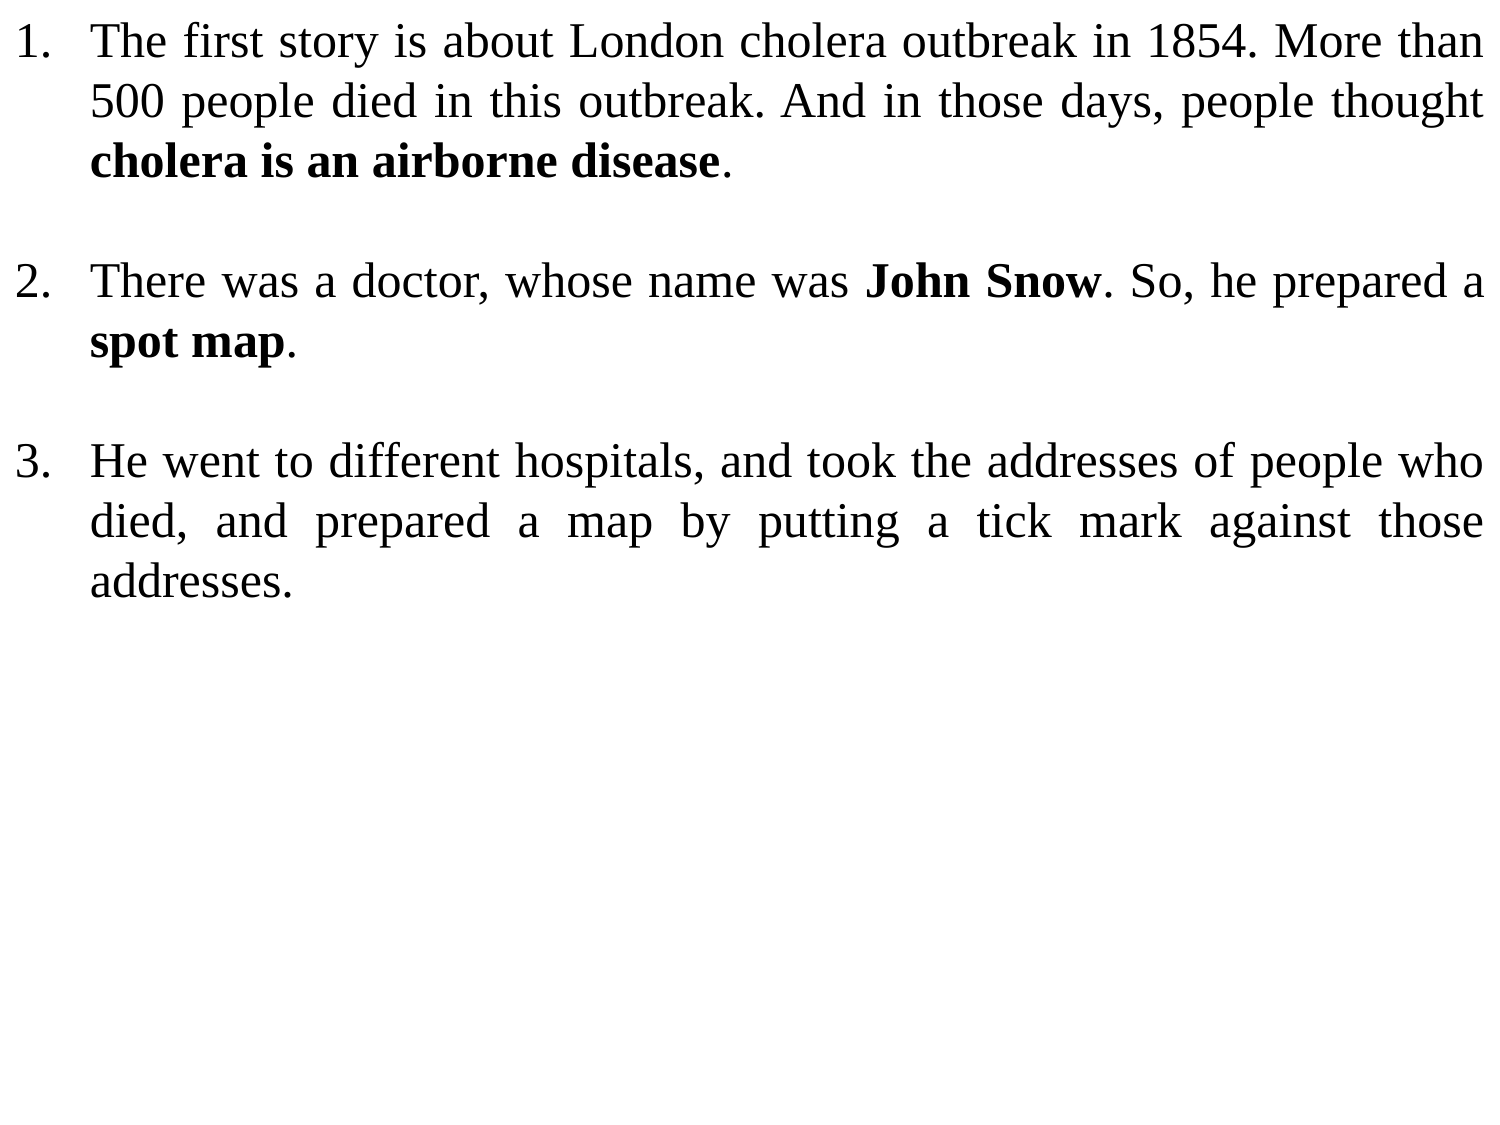

The first story is about London cholera outbreak in 1854. More than 500 people died in this outbreak. And in those days, people thought cholera is an airborne disease.

There was a doctor, whose name was John Snow. So, he prepared a spot map.

He went to different hospitals, and took the addresses of people who died, and prepared a map by putting a tick mark against those addresses.